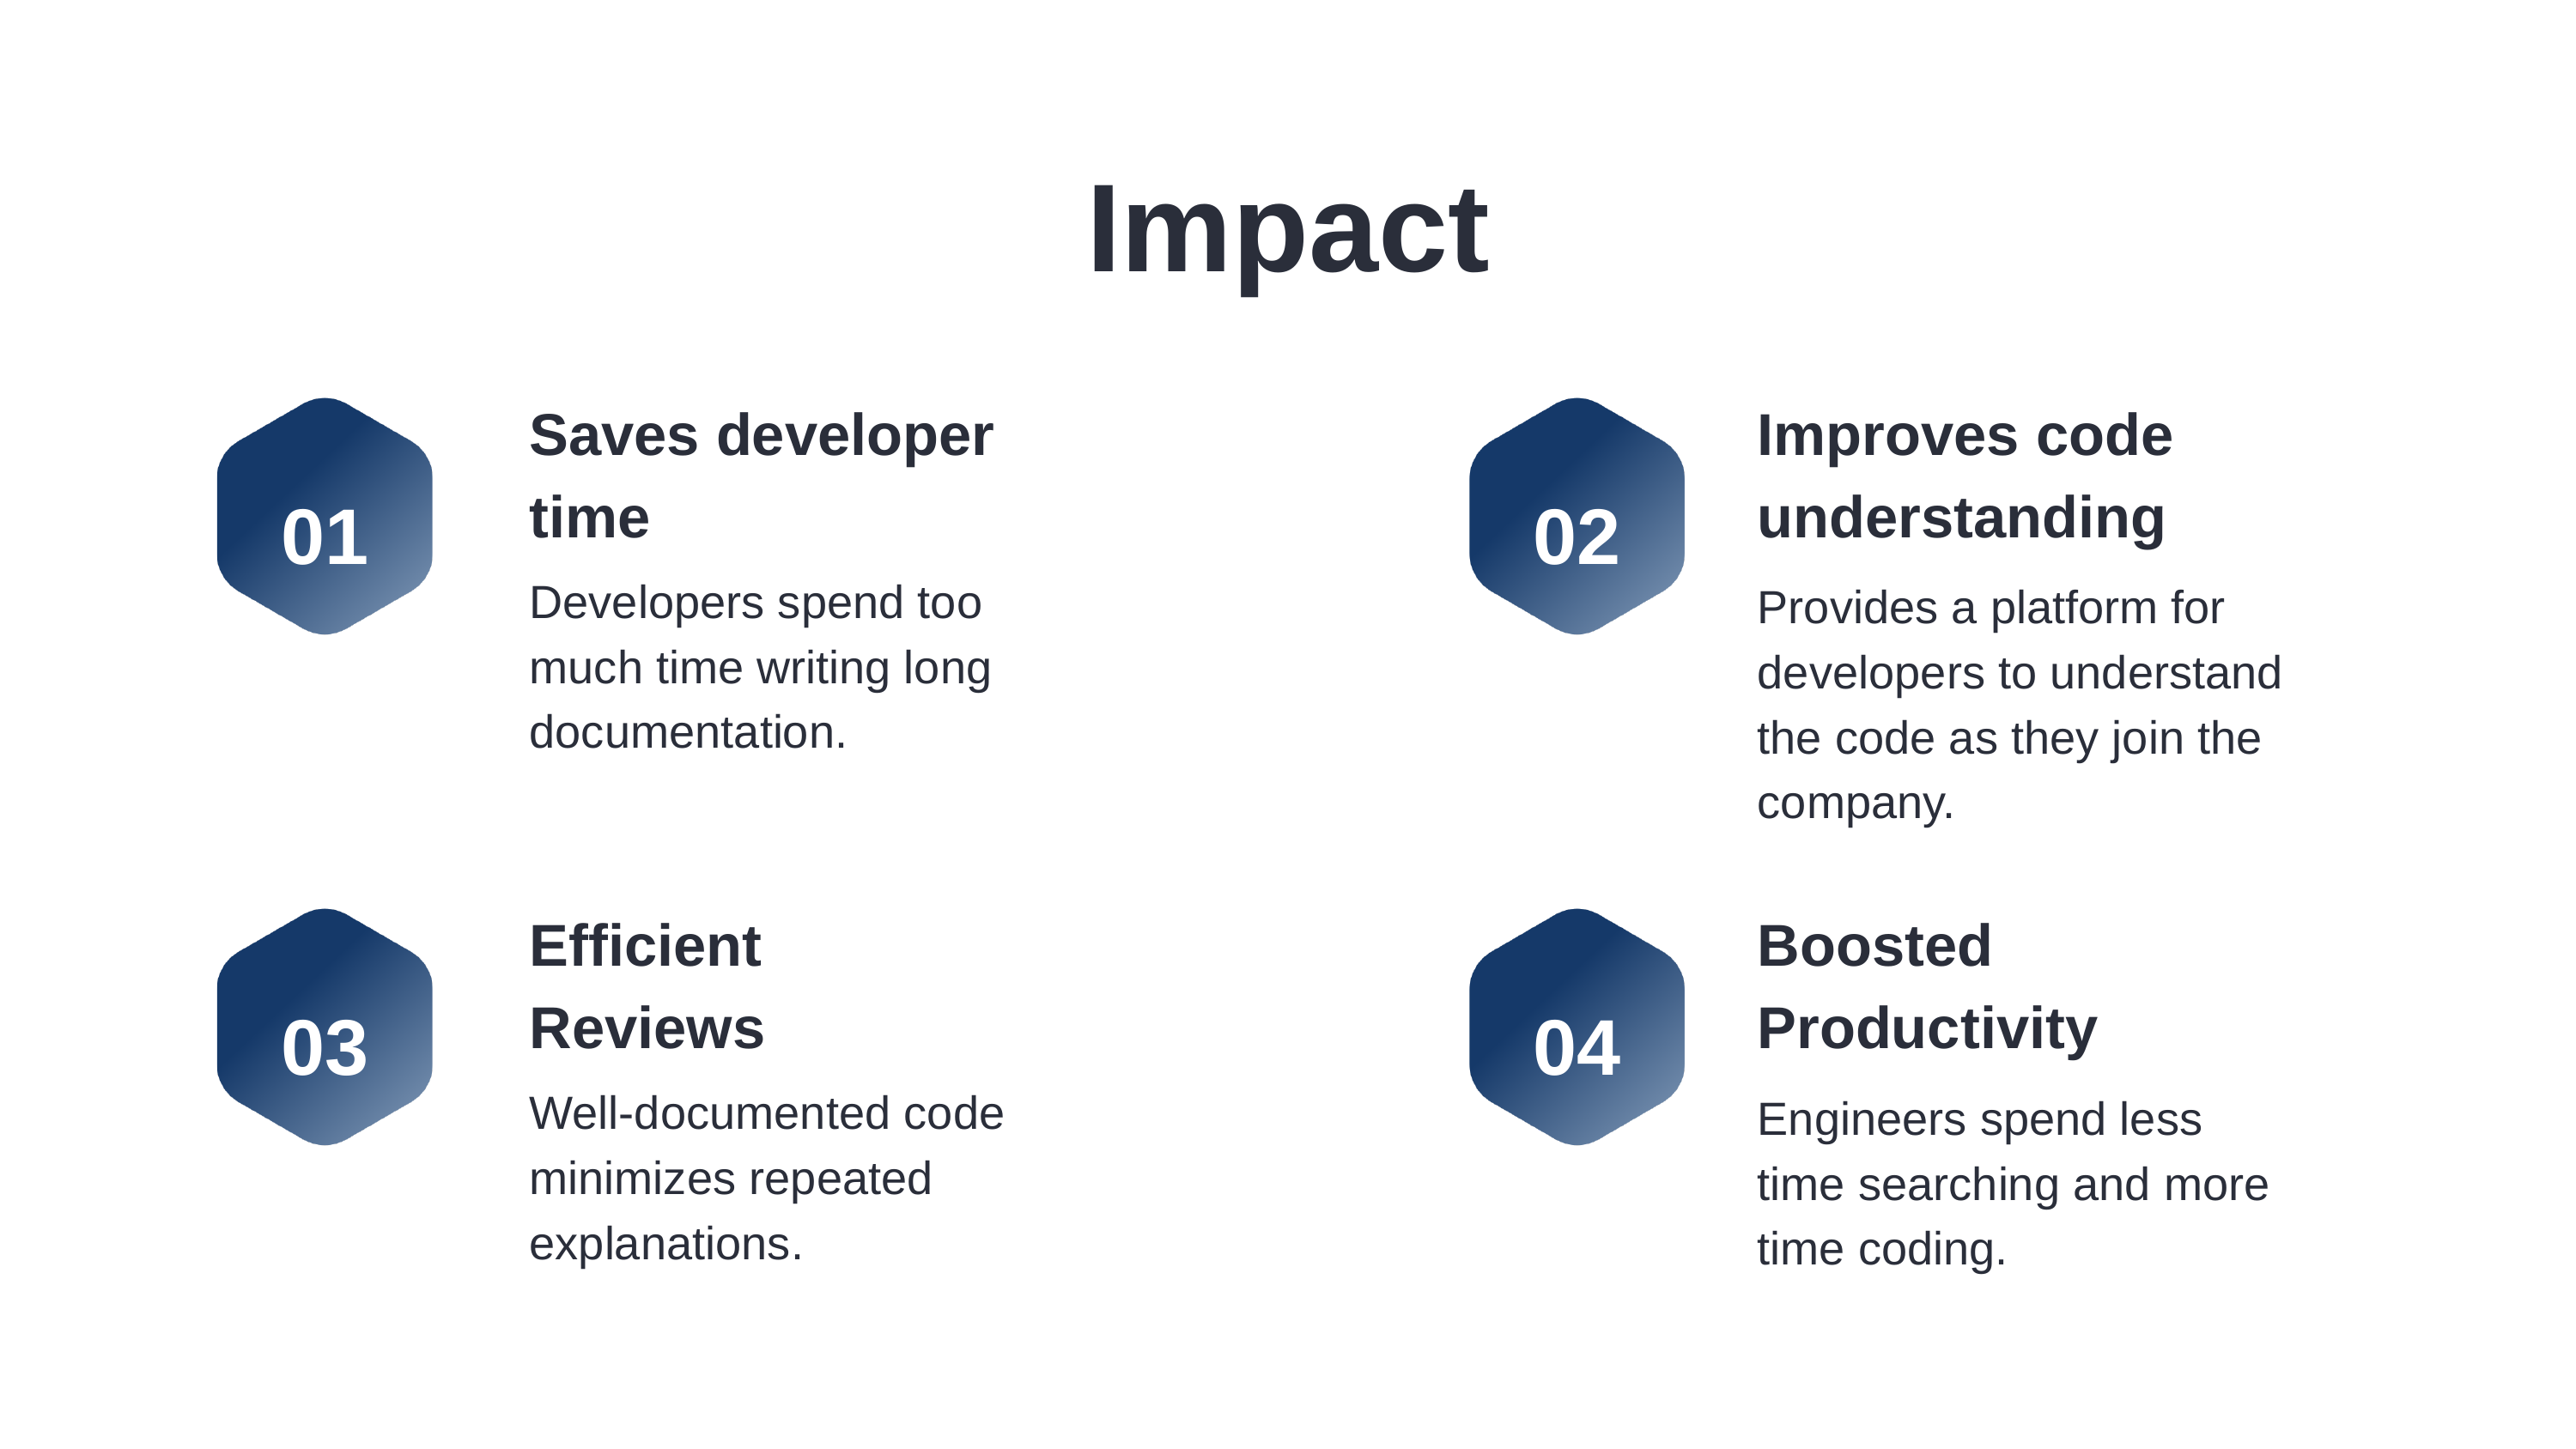

Impact
Saves developer time
Improves code understanding

01

02
Developers spend too much time writing long documentation.
Provides a platform for developers to understand the code as they join the company.
Efficient
Reviews
Boosted Productivity

03

04
Well-documented code minimizes repeated explanations.
Engineers spend less time searching and more time coding.